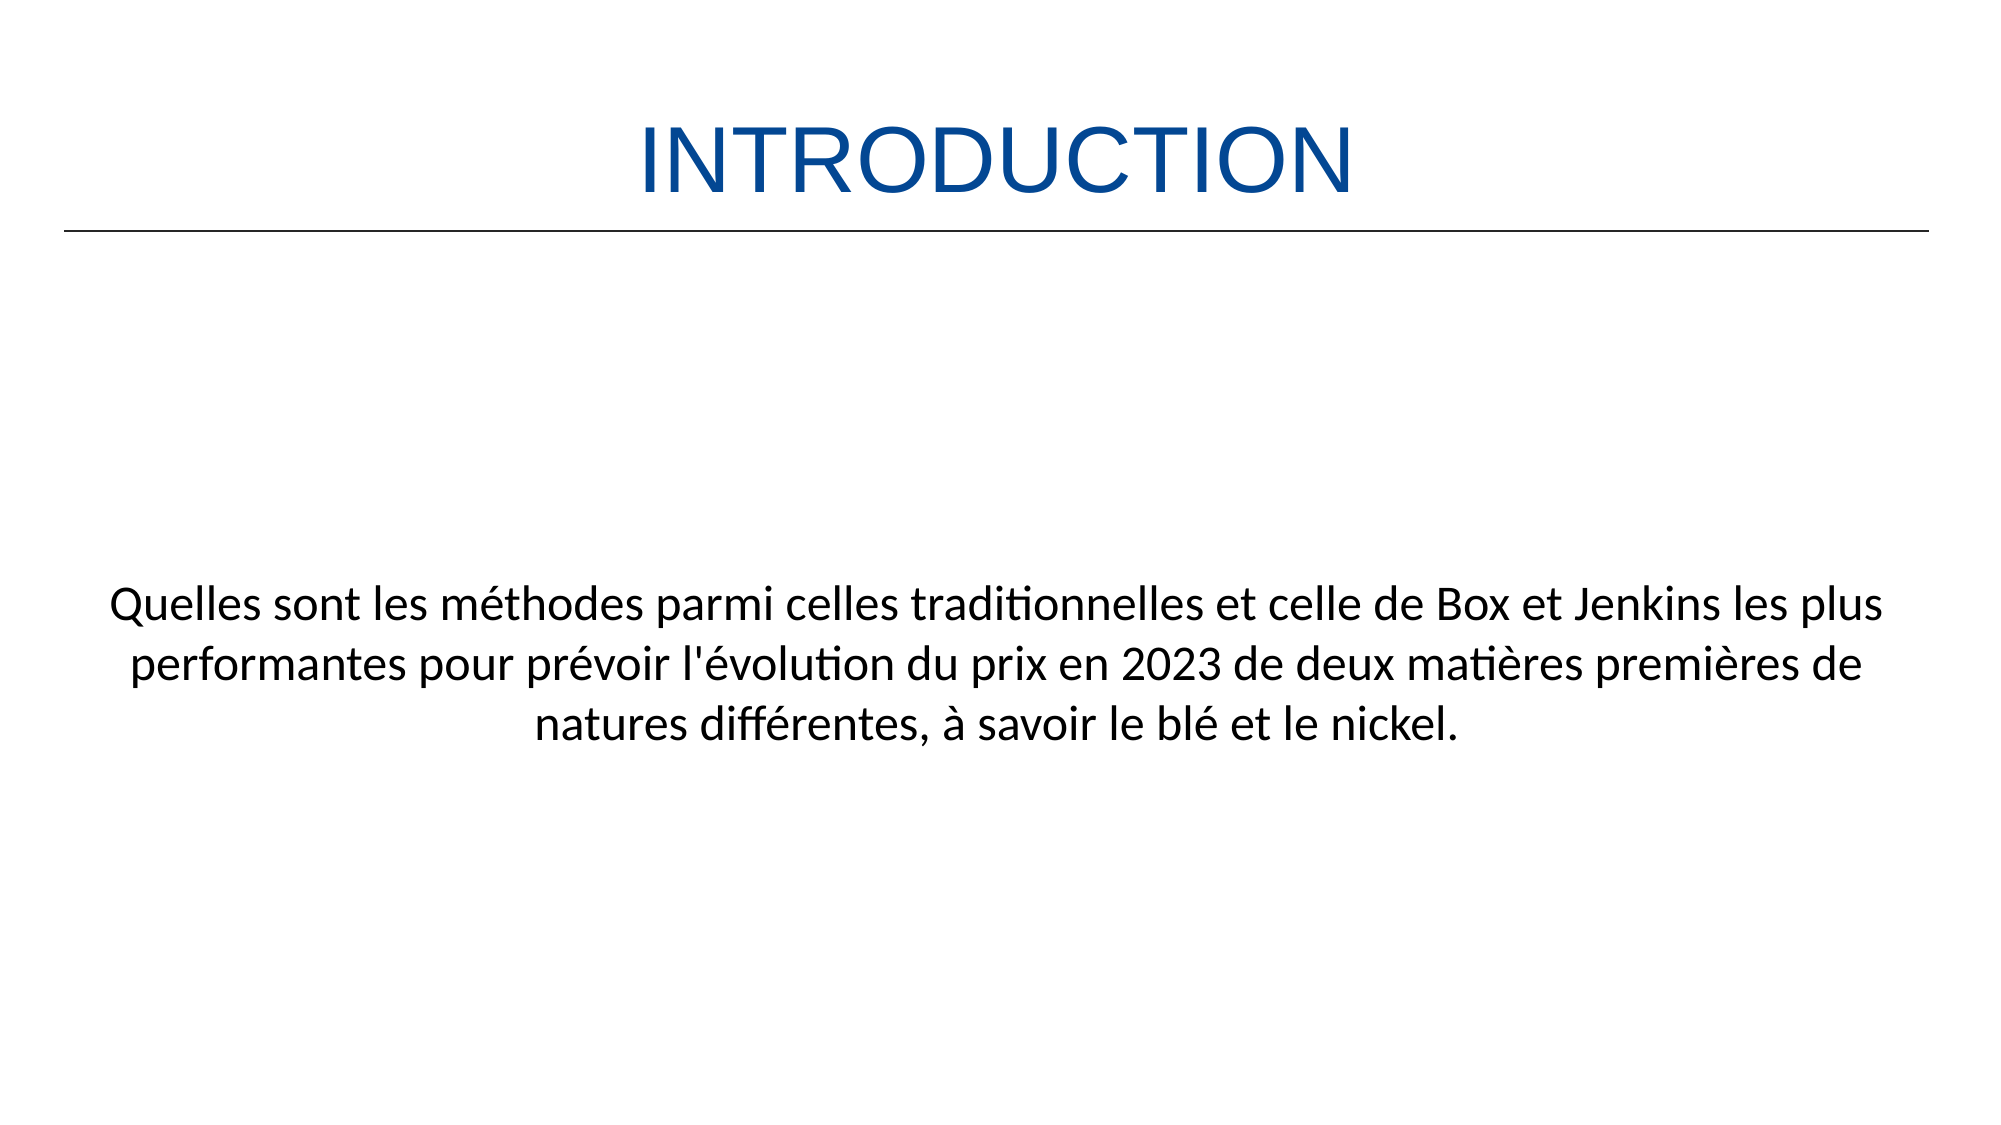

# Introduction
Quelles sont les méthodes parmi celles traditionnelles et celle de Box et Jenkins les plus performantes pour prévoir l'évolution du prix en 2023 de deux matières premières de natures différentes, à savoir le blé et le nickel.